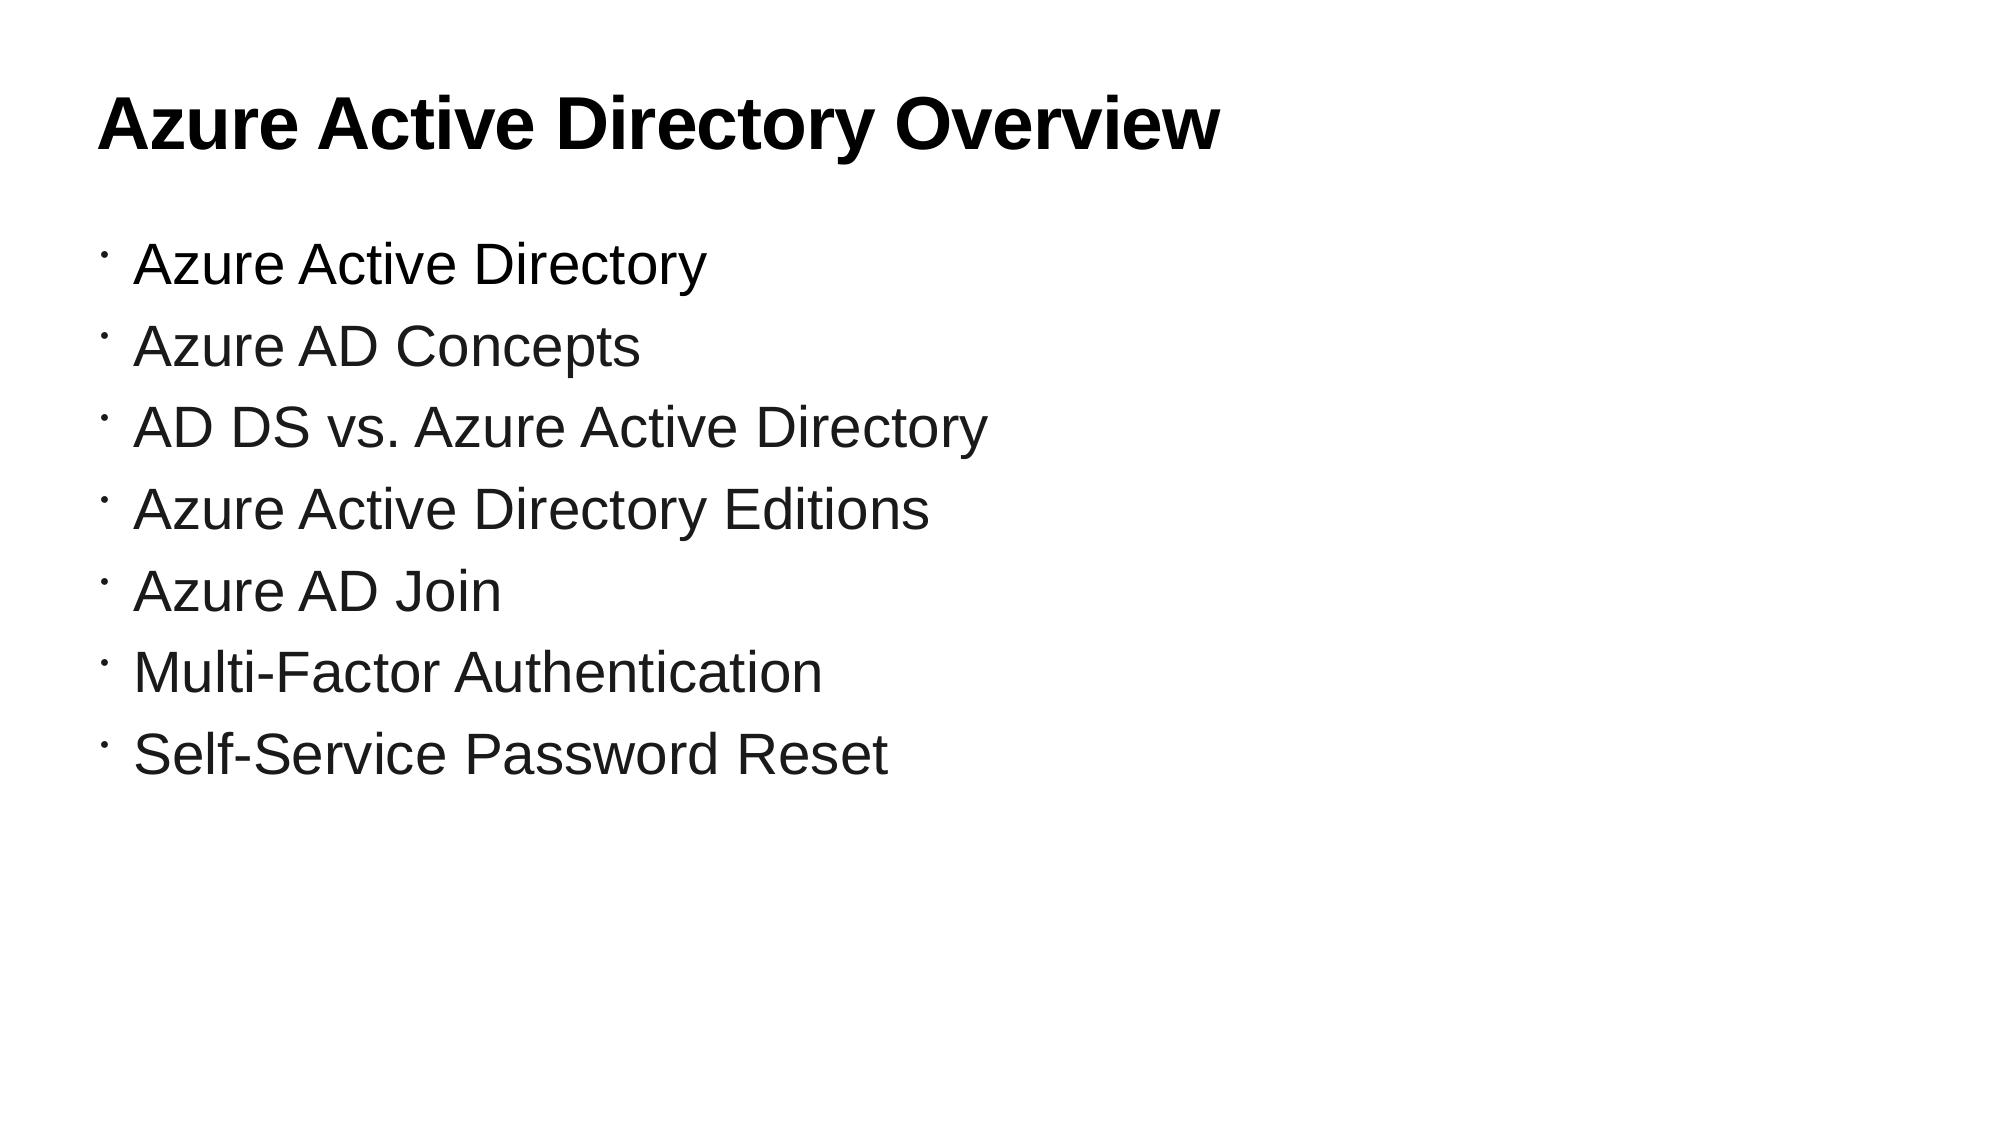

# Azure Active Directory Overview
Azure Active Directory
Azure AD Concepts
AD DS vs. Azure Active Directory
Azure Active Directory Editions
Azure AD Join
Multi-Factor Authentication
Self-Service Password Reset